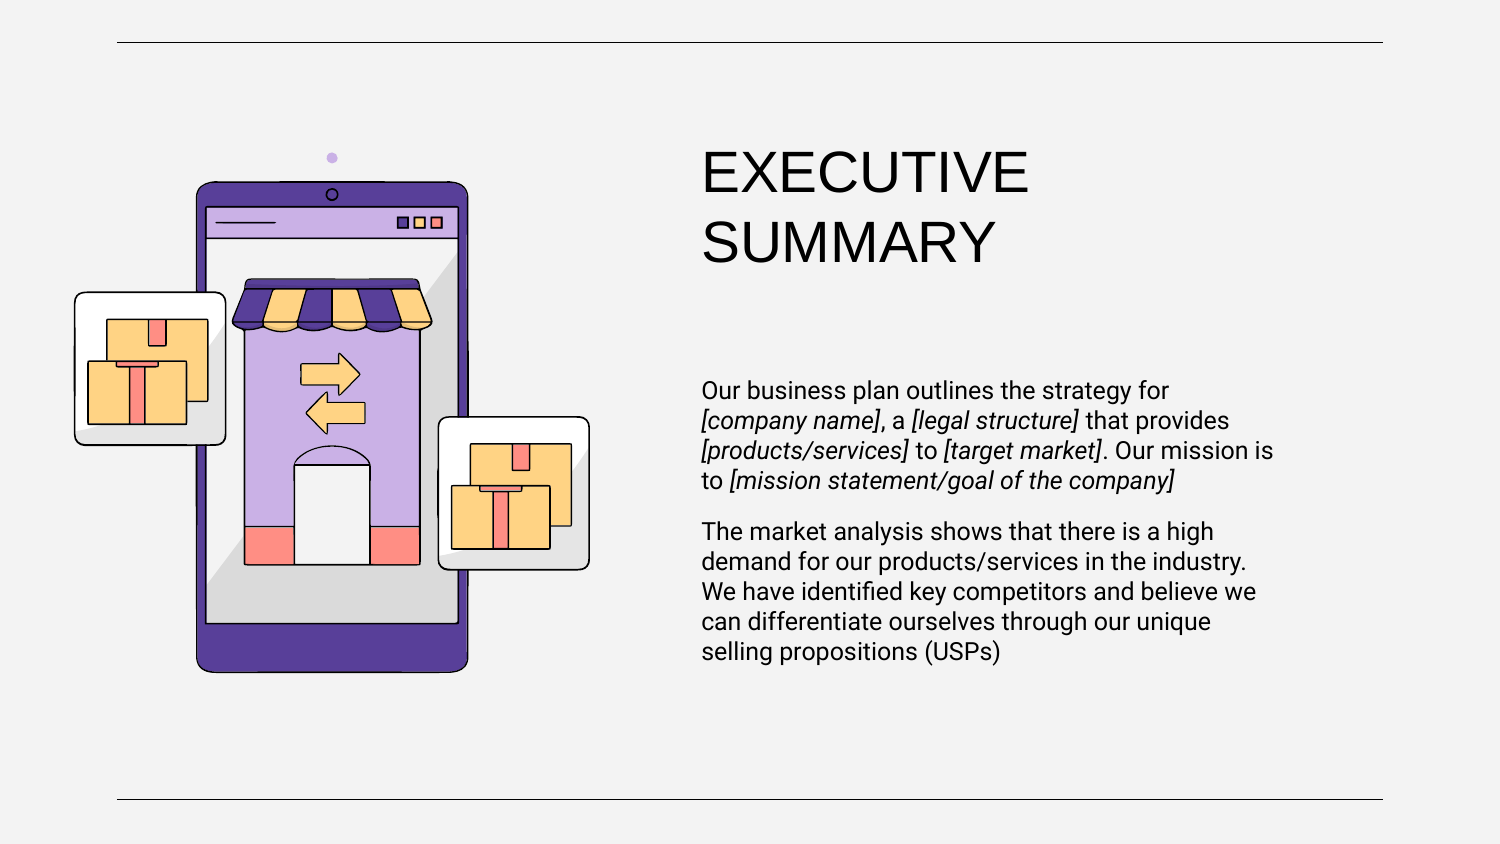

# EXECUTIVE SUMMARY

Our business plan outlines the strategy for [company name], a [legal structure] that provides [products/services] to [target market]. Our mission is to [mission statement/goal of the company]
The market analysis shows that there is a high demand for our products/services in the industry. We have identified key competitors and believe we can differentiate ourselves through our unique selling propositions (USPs)